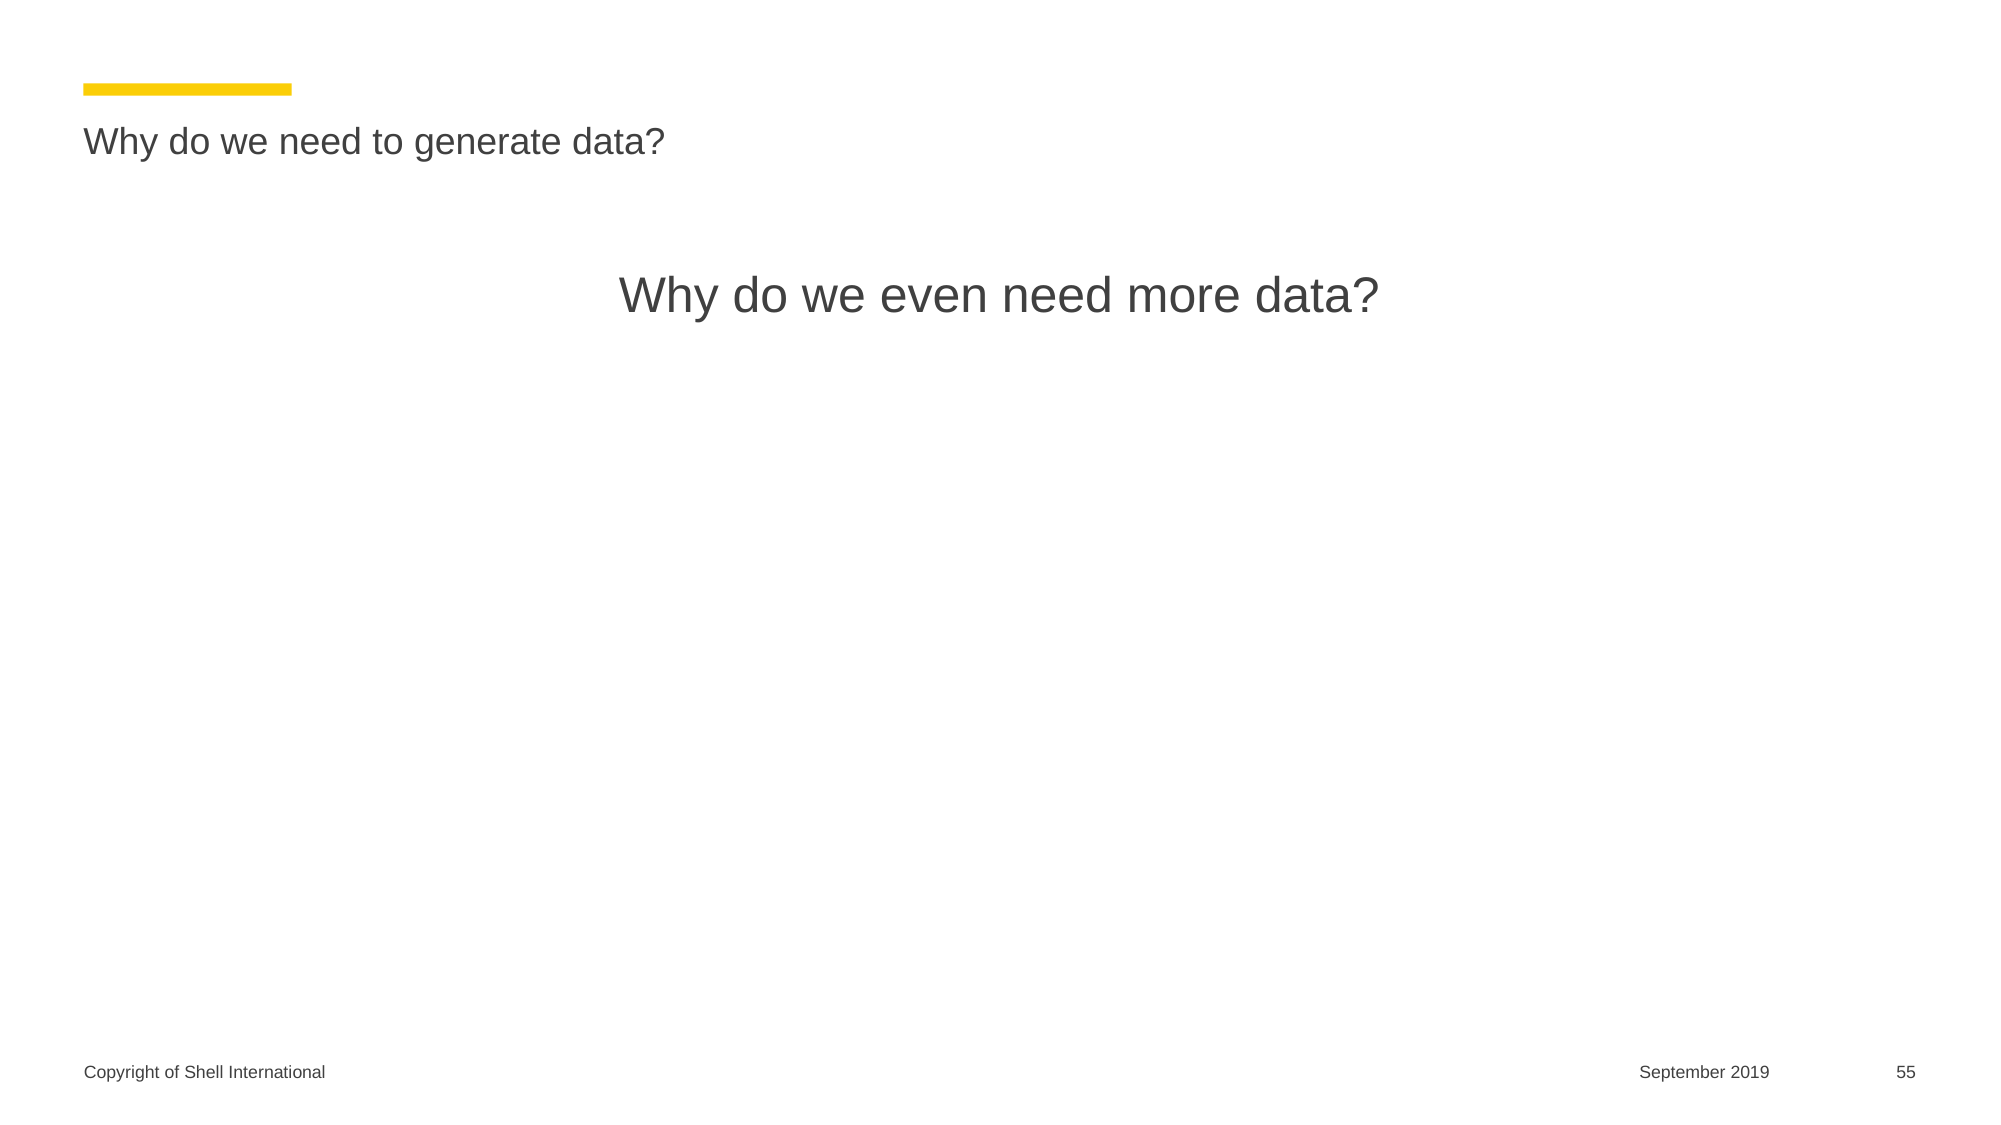

# Why do we need to generate data?
Why do we even need more data?

55
September 2019